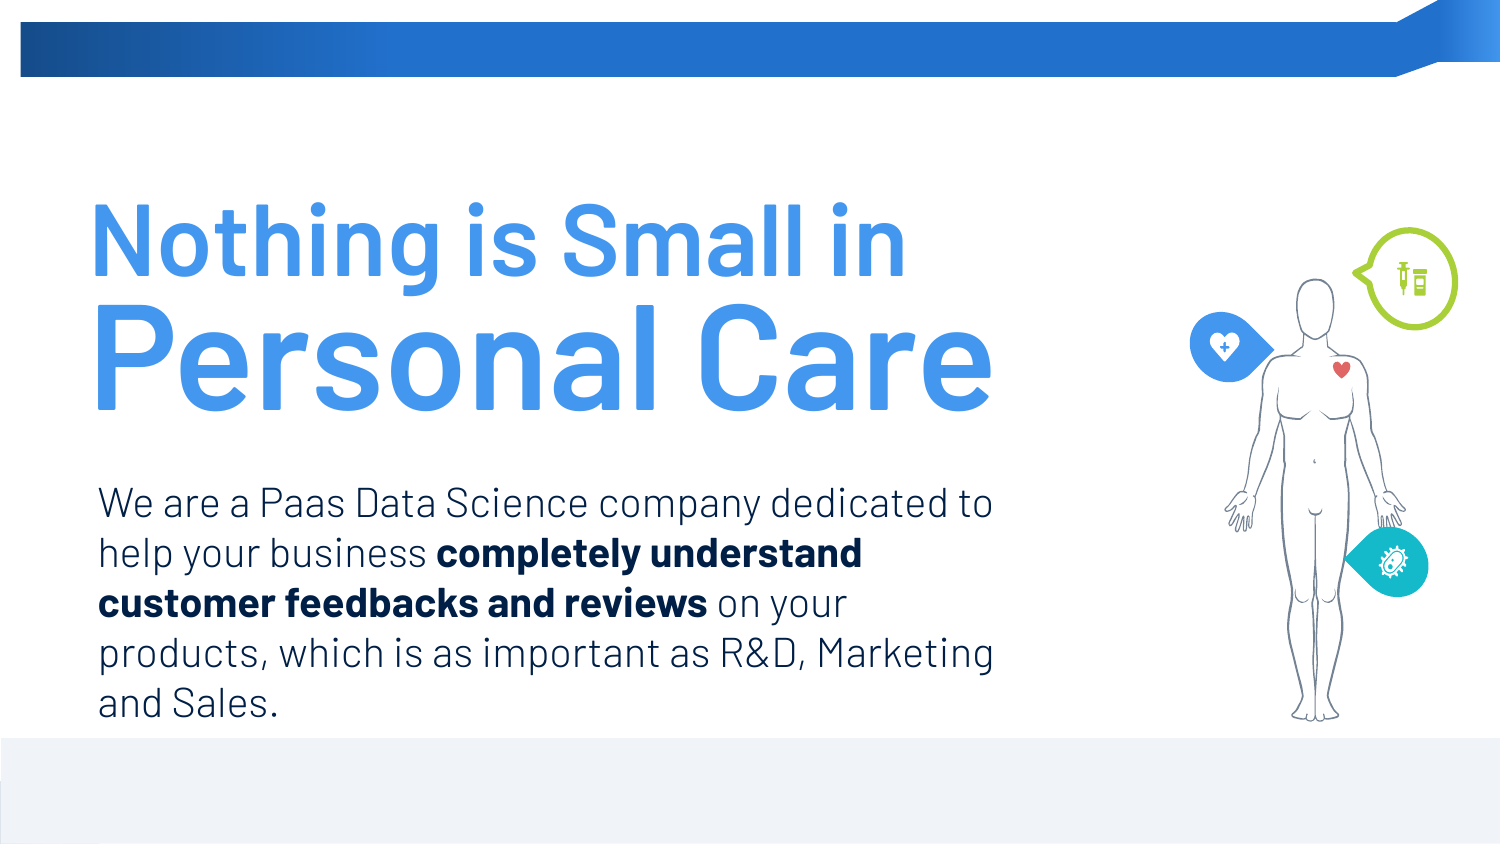

Nothing is Small in Personal Care

We are a Paas Data Science company dedicated to help your business completely understand  customer feedbacks and reviews on your products, which is as important as R&D, Marketing and Sales.

3